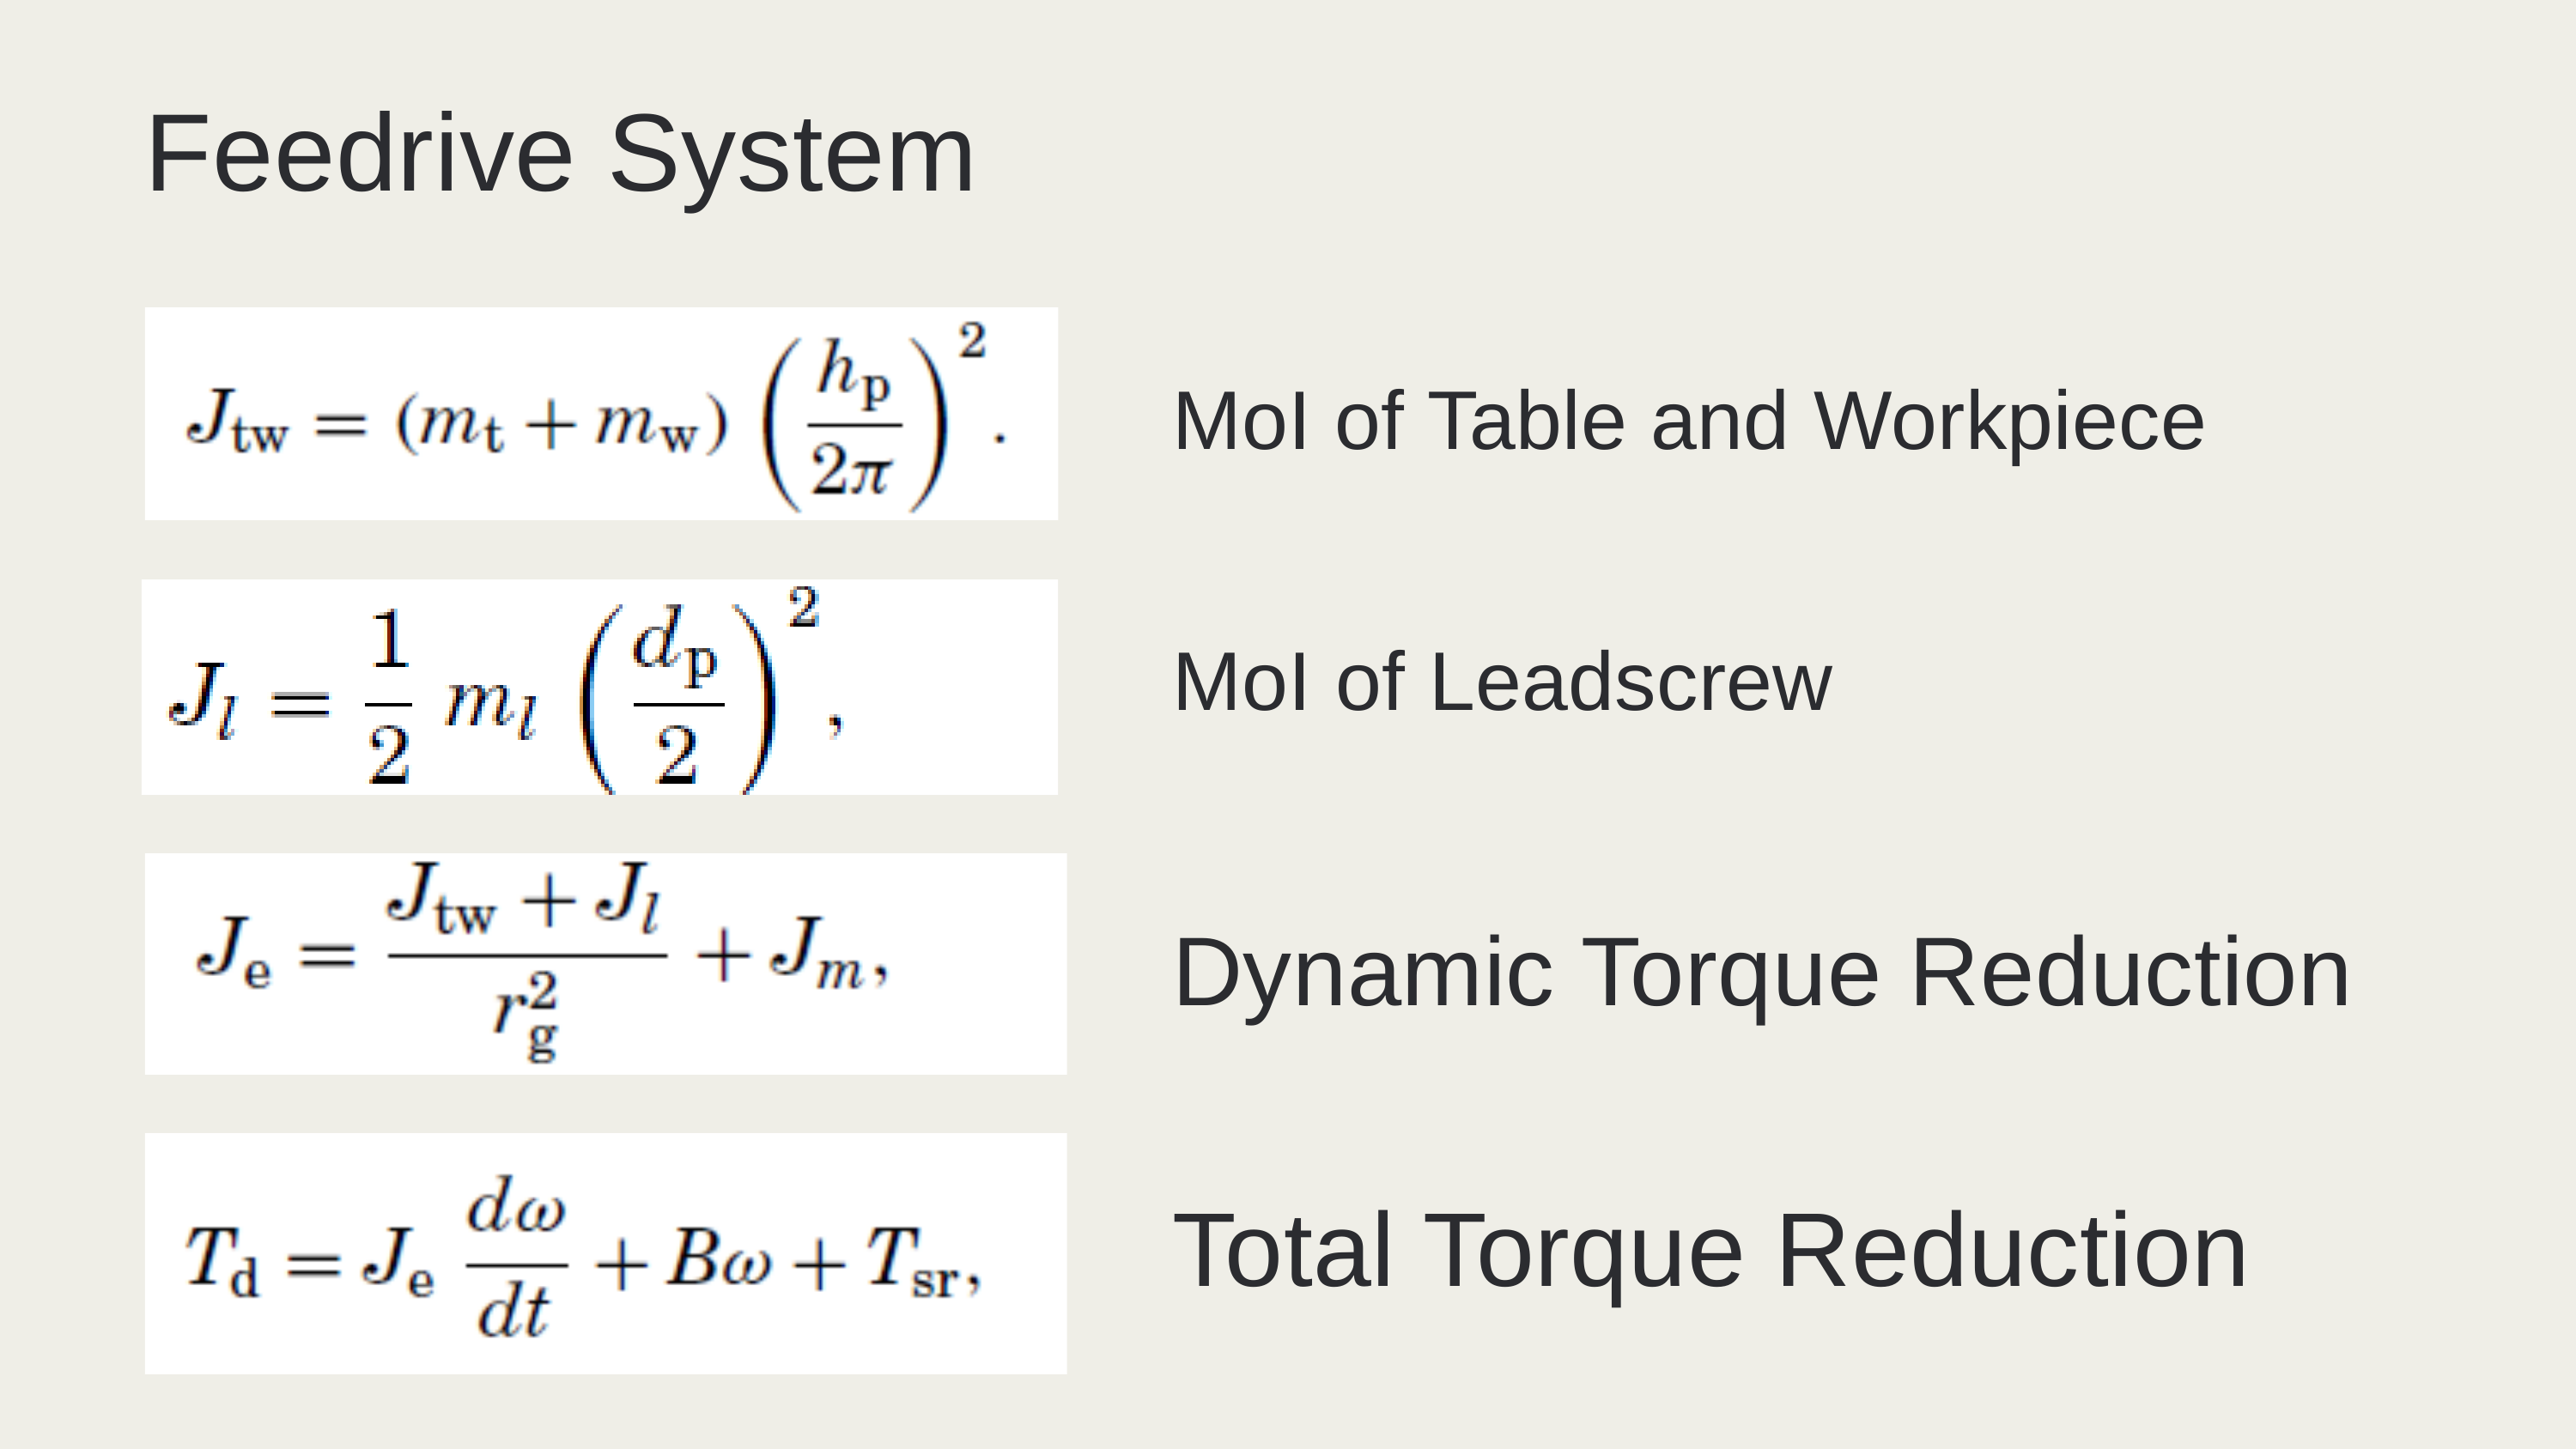

Feedrive System

MoI of Table and Workpiece

MoI of Leadscrew

Dynamic Torque Reduction

Total Torque Reduction